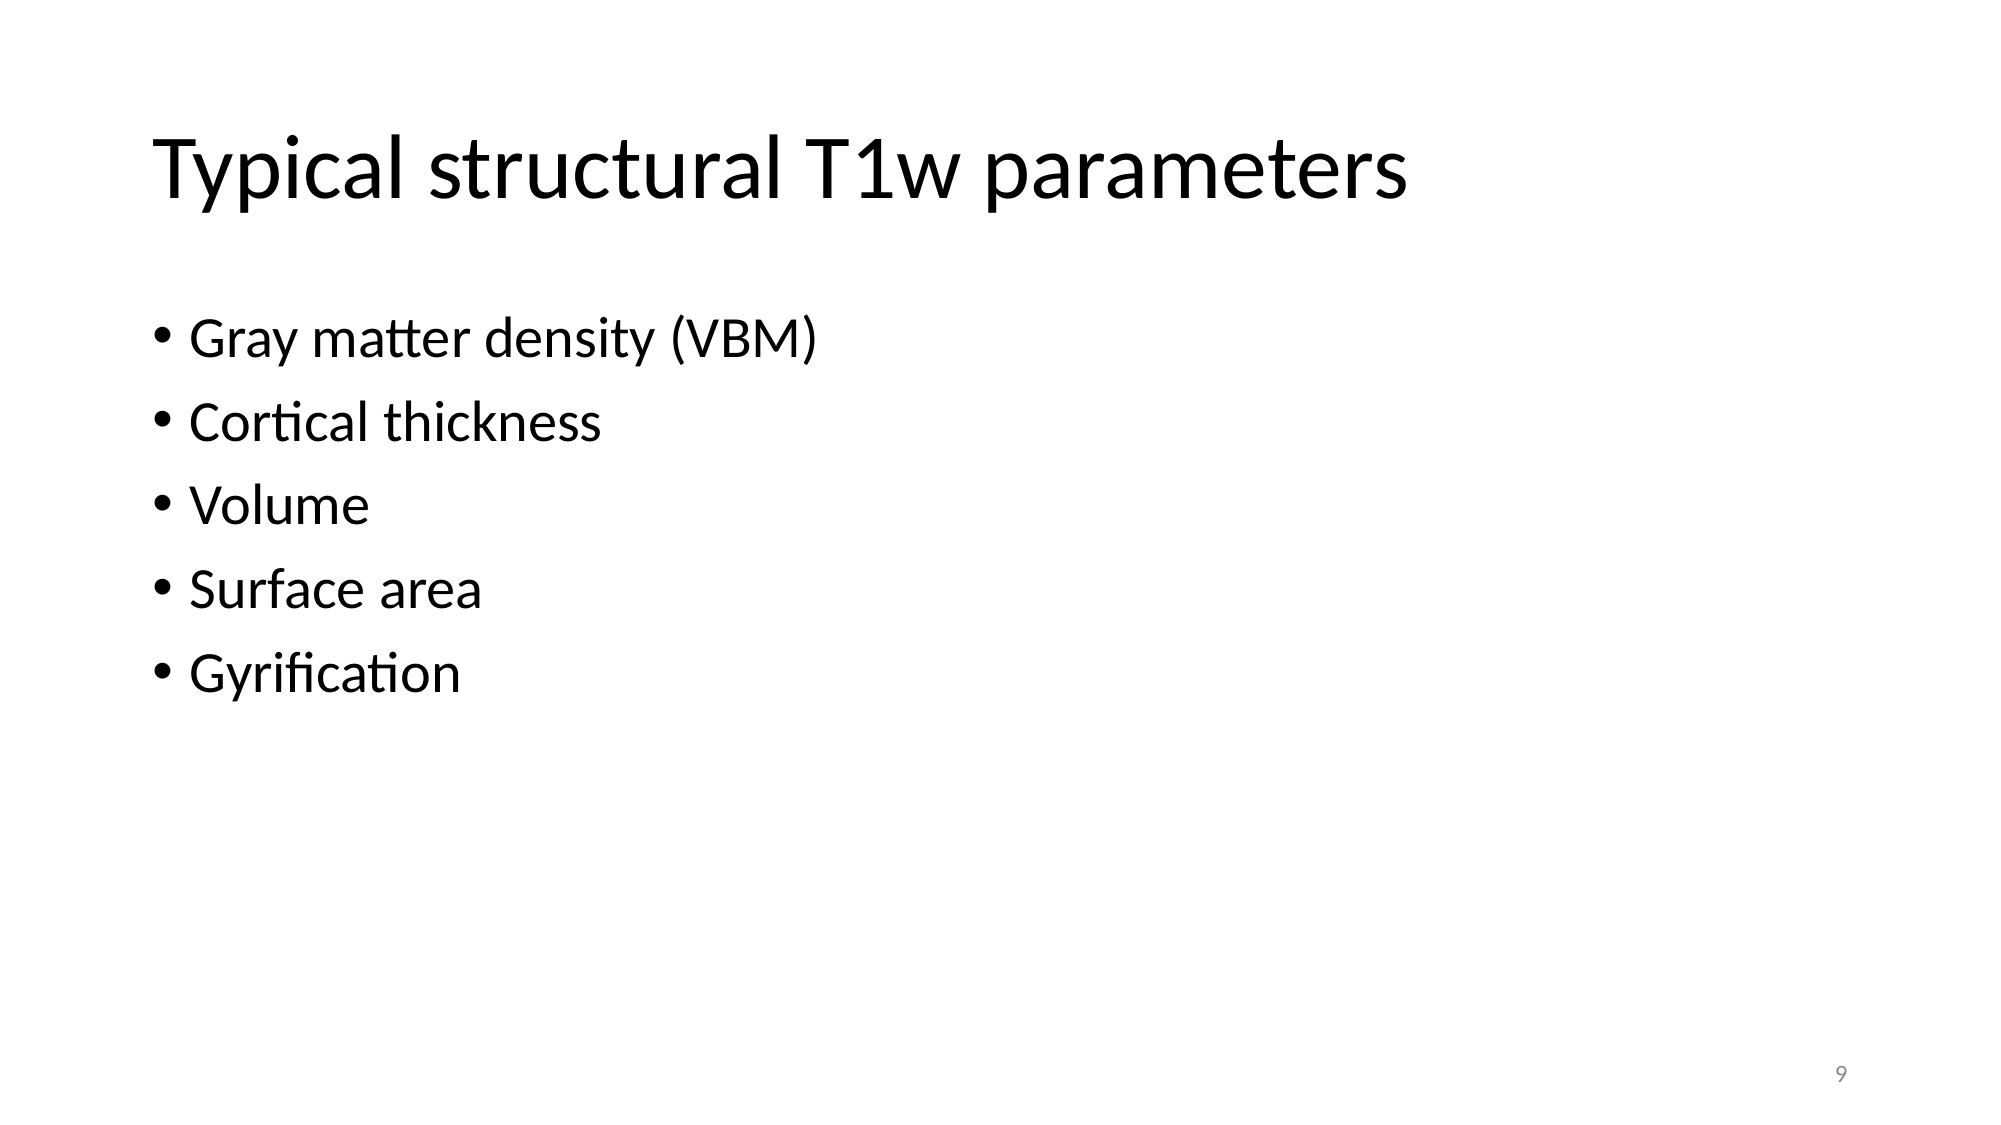

# Typical structural T1w parameters
Gray matter density (VBM)
Cortical thickness
Volume
Surface area
Gyrification
9